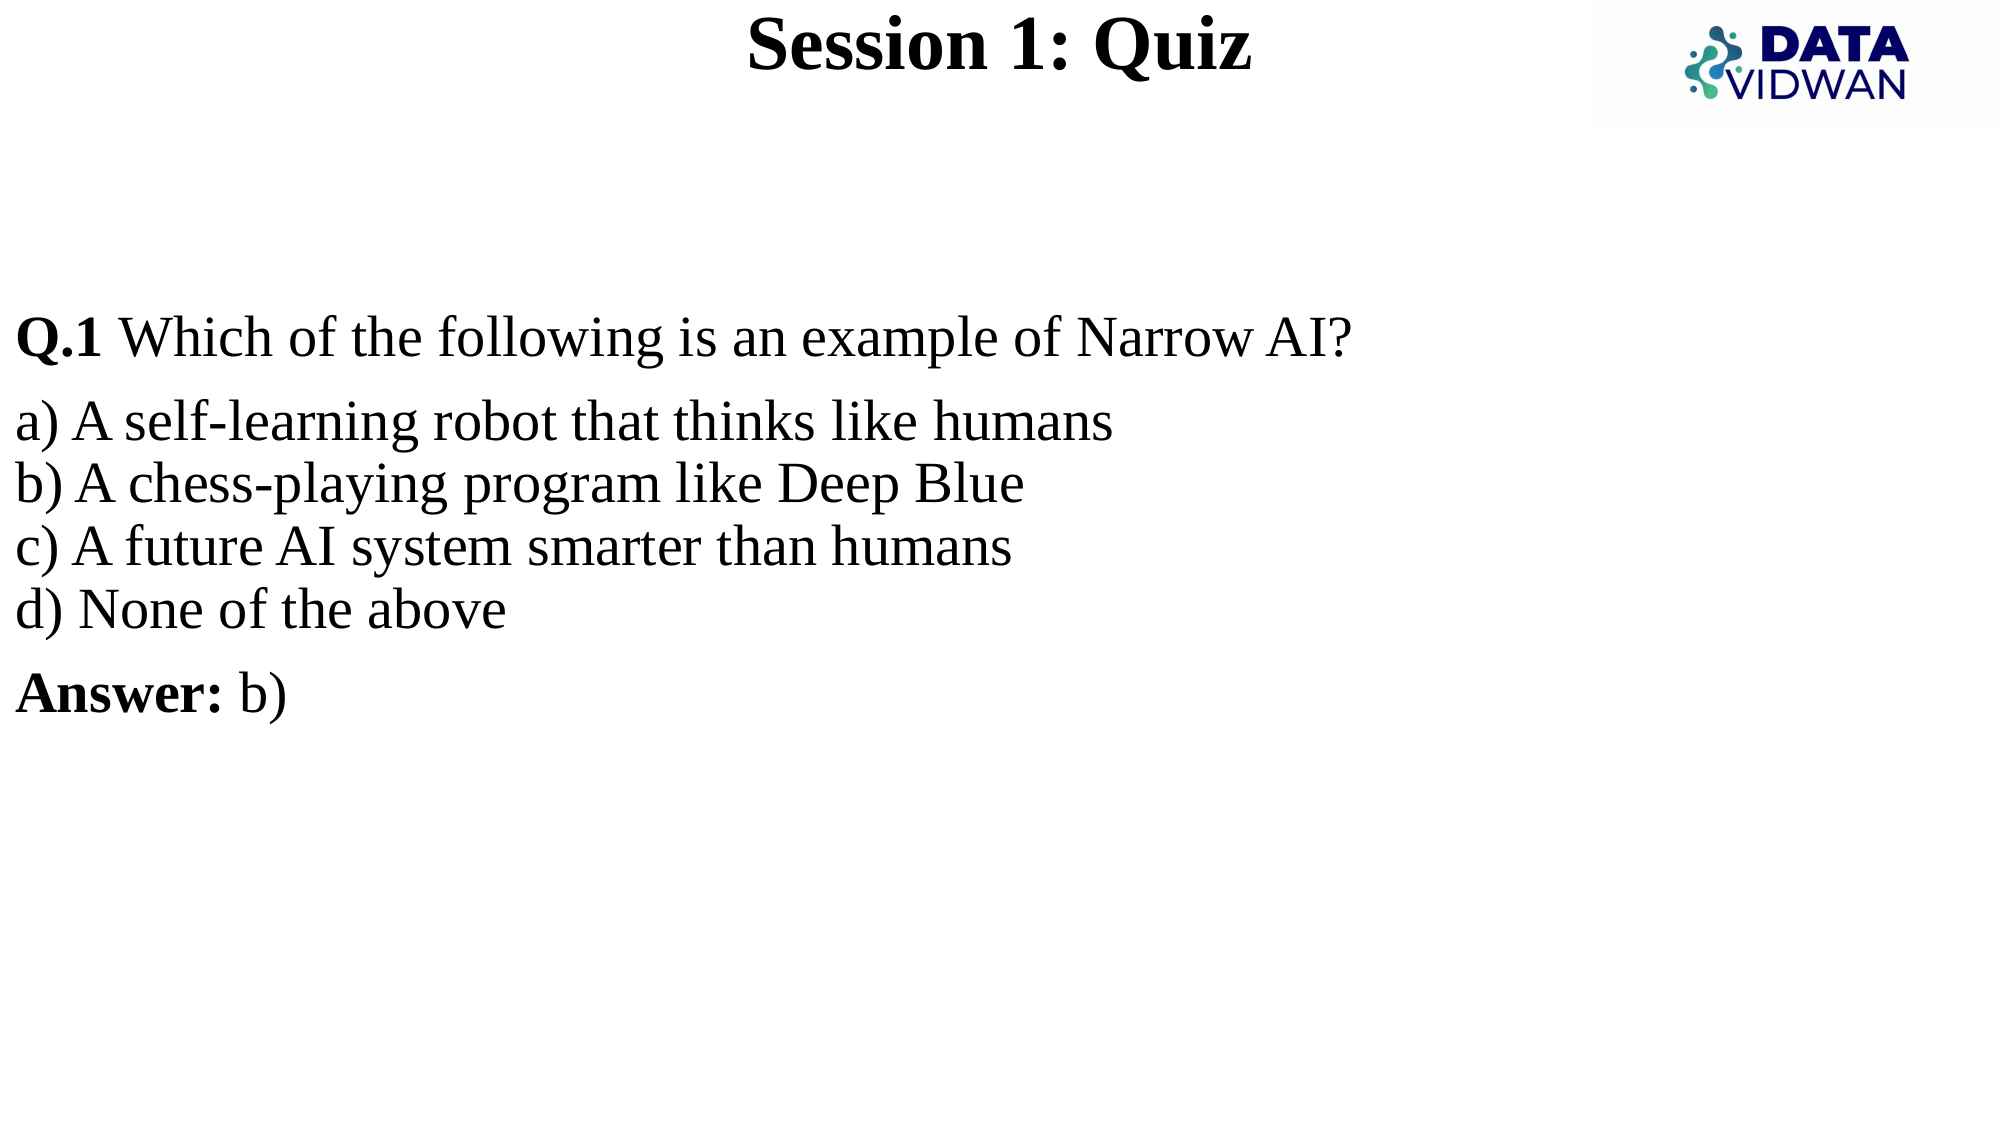

# Session 1: Quiz

Q.1 Which of the following is an example of Narrow AI?
a) A self-learning robot that thinks like humans
b) A chess-playing program like Deep Blue
c) A future AI system smarter than humans
d) None of the above
Answer: b)